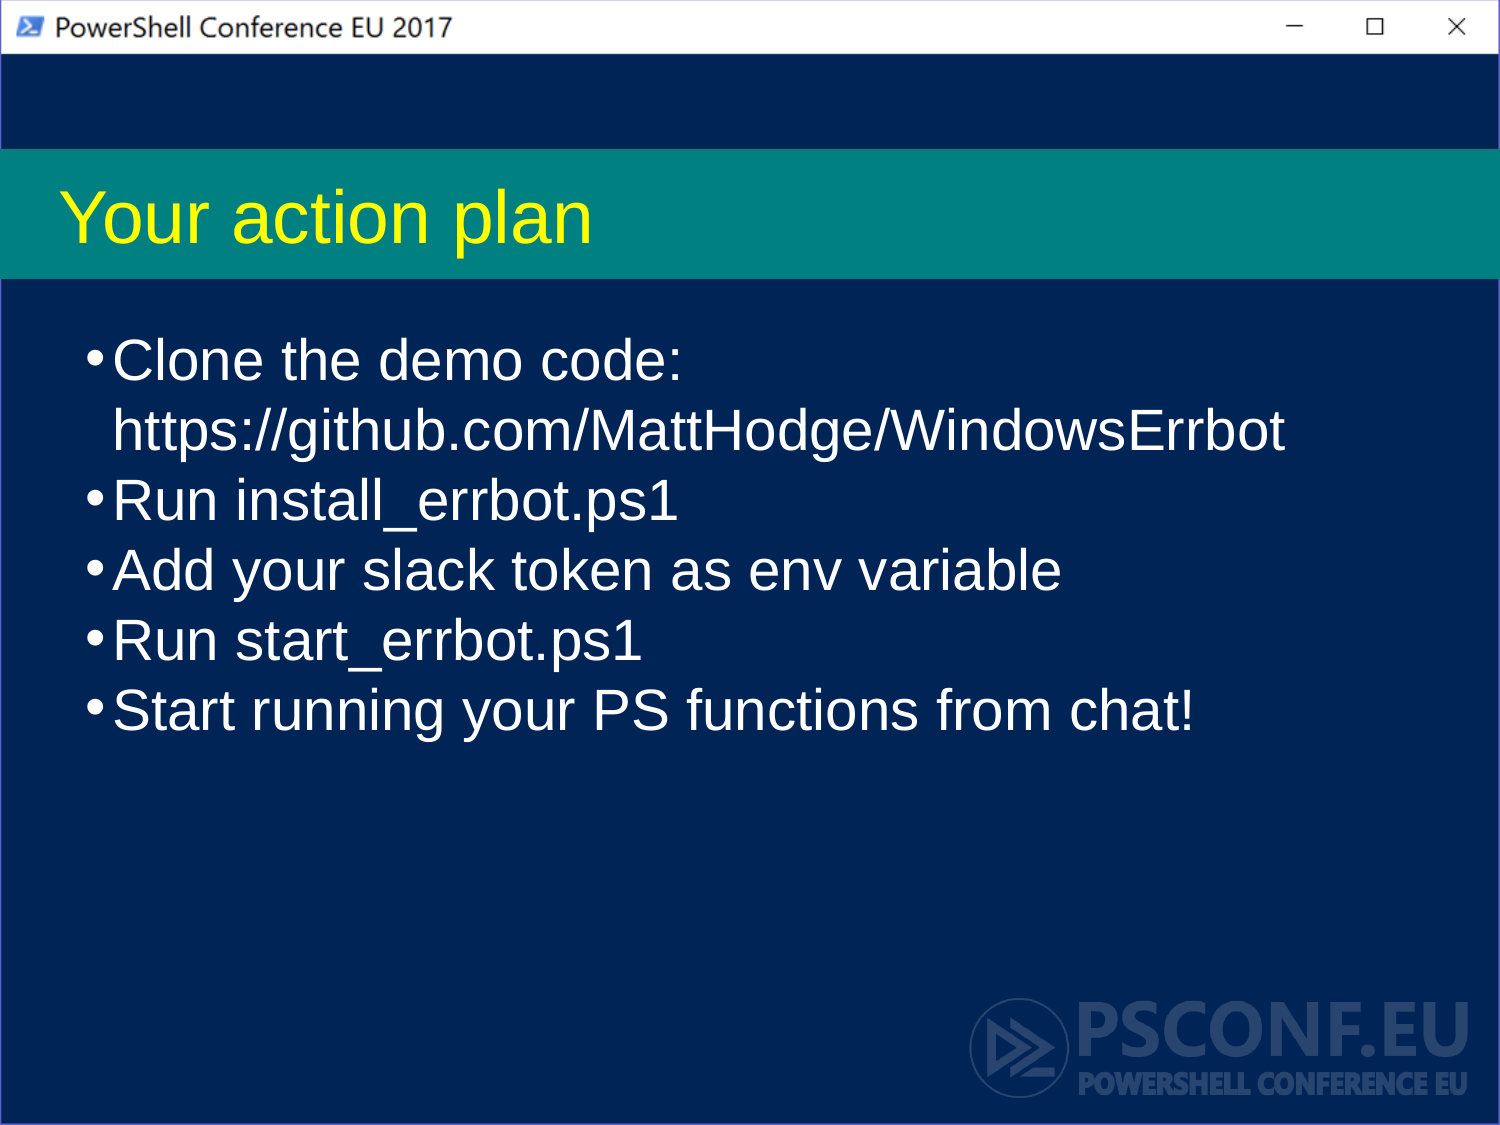

# Your action plan
Clone the demo code:
https://github.com/MattHodge/WindowsErrbot
Run install_errbot.ps1
Add your slack token as env variable
Run start_errbot.ps1
Start running your PS functions from chat!